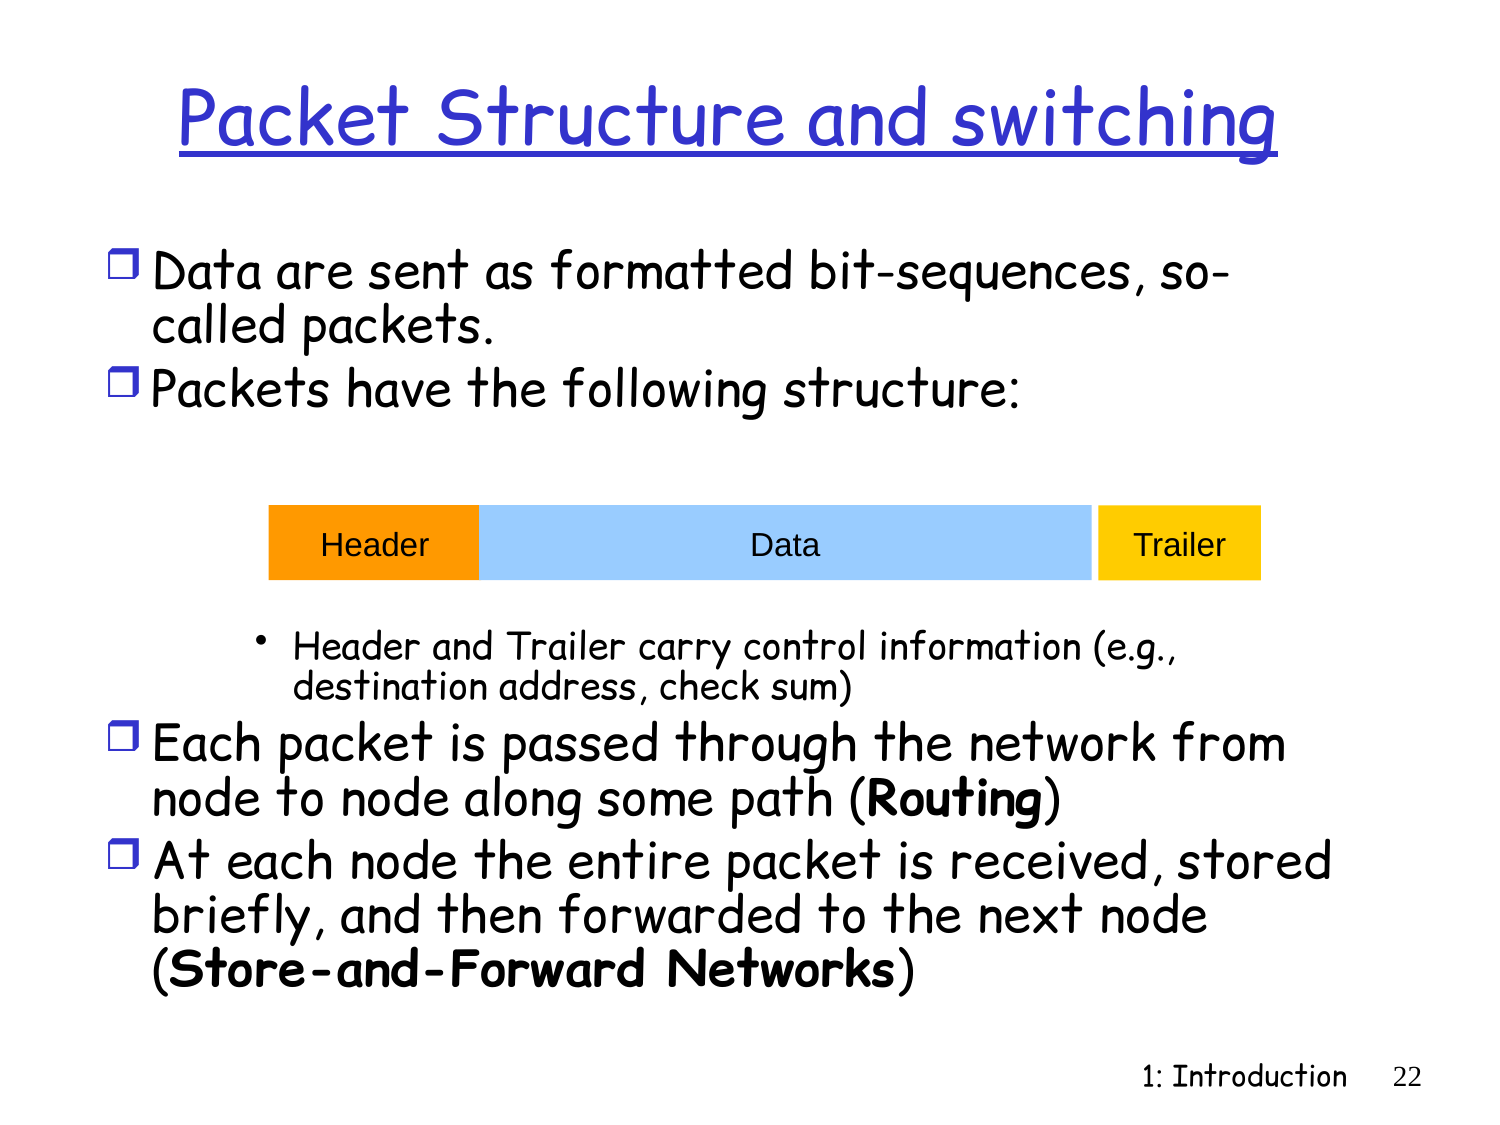

Packet Structure and switching
Data are sent as formatted bit-sequences, so-called packets.
Packets have the following structure:

Header and Trailer carry control information (e.g., destination address, check sum)
Each packet is passed through the network from node to node along some path (Routing)
At each node the entire packet is received, stored briefly, and then forwarded to the next node (Store-and-Forward Networks)

Header
Data
Trailer
1: Introduction
22